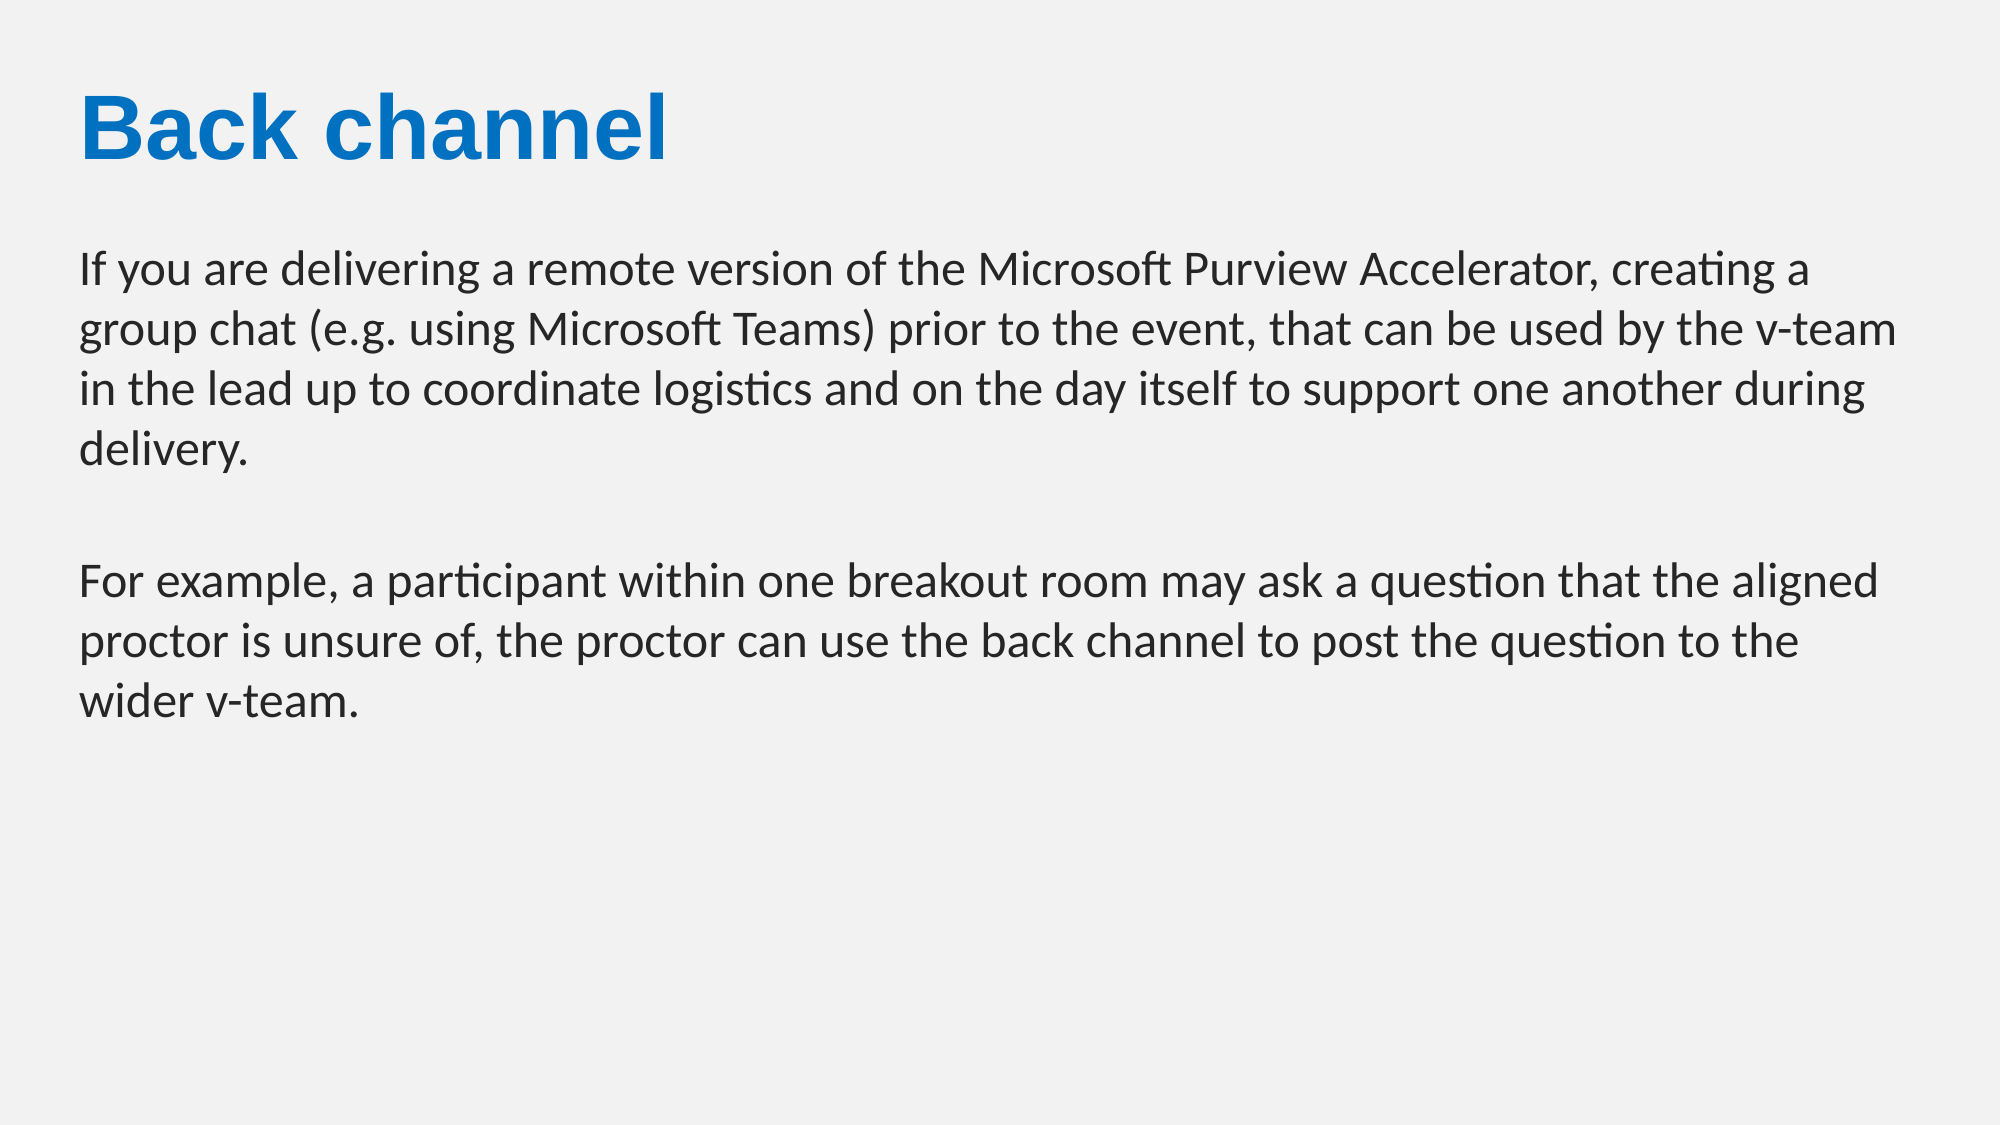

# Back channel
If you are delivering a remote version of the Microsoft Purview Accelerator, creating a group chat (e.g. using Microsoft Teams) prior to the event, that can be used by the v-team in the lead up to coordinate logistics and on the day itself to support one another during delivery.

For example, a participant within one breakout room may ask a question that the aligned proctor is unsure of, the proctor can use the back channel to post the question to the wider v-team.